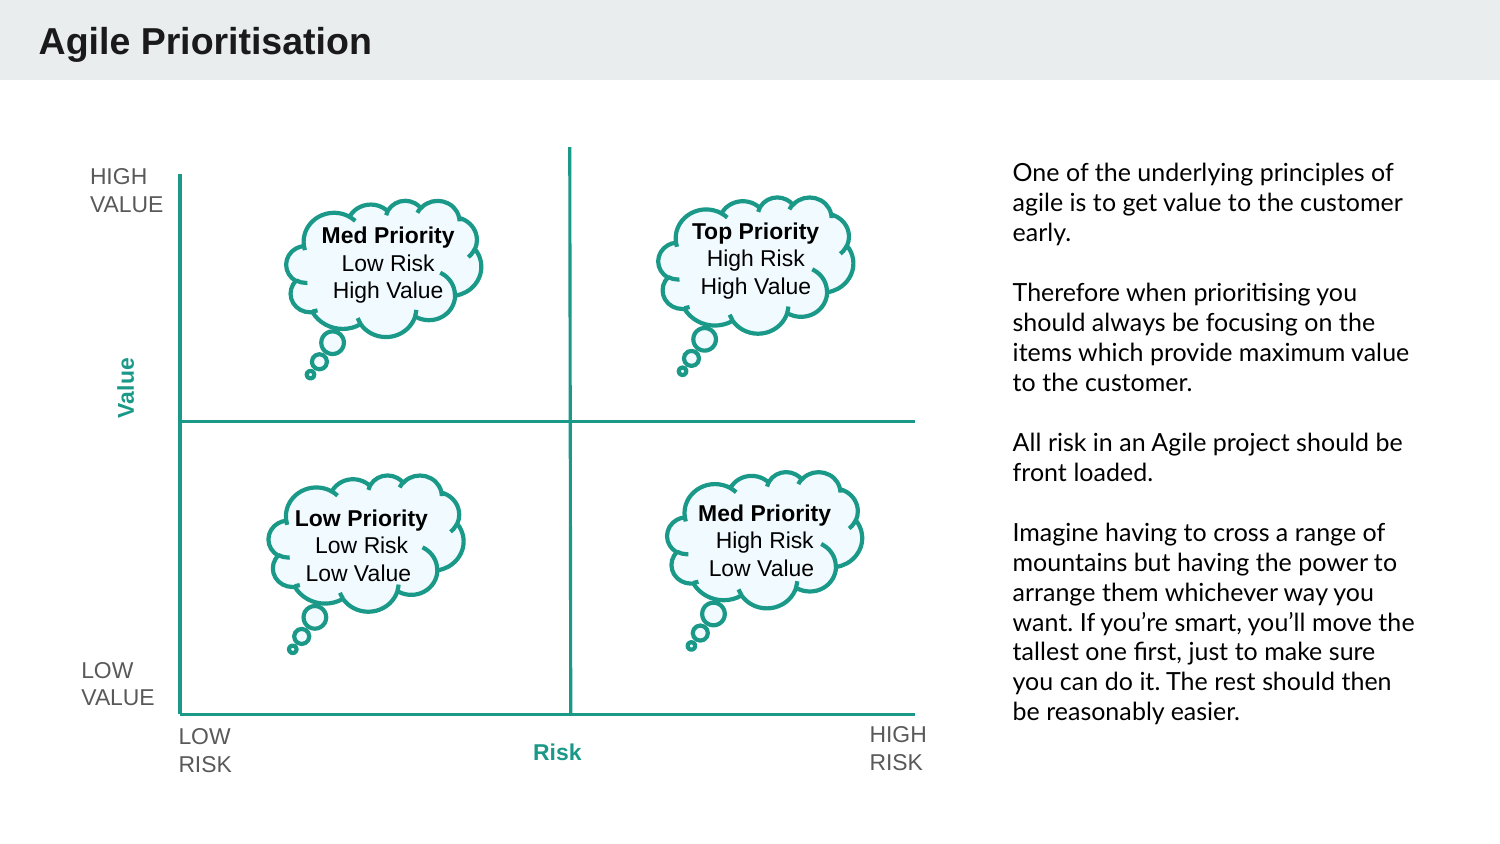

# Agile Prioritisation
One of the underlying principles of agile is to get value to the customer early.

Therefore when prioritising you should always be focusing on the items which provide maximum value to the customer.

All risk in an Agile project should be front loaded.

Imagine having to cross a range of mountains but having the power to arrange them whichever way you want. If you’re smart, you’ll move the tallest one first, just to make sure you can do it. The rest should then be reasonably easier.

Top Priority
High Risk
 High Value
Med Priority
Low Risk
High Value

Med Priority
High Risk
Low Value
Low Priority
Low Risk
Low Value
HIGH
VALUE
Value
LOW
VALUE
HIGH RISK
LOW RISK
Risk